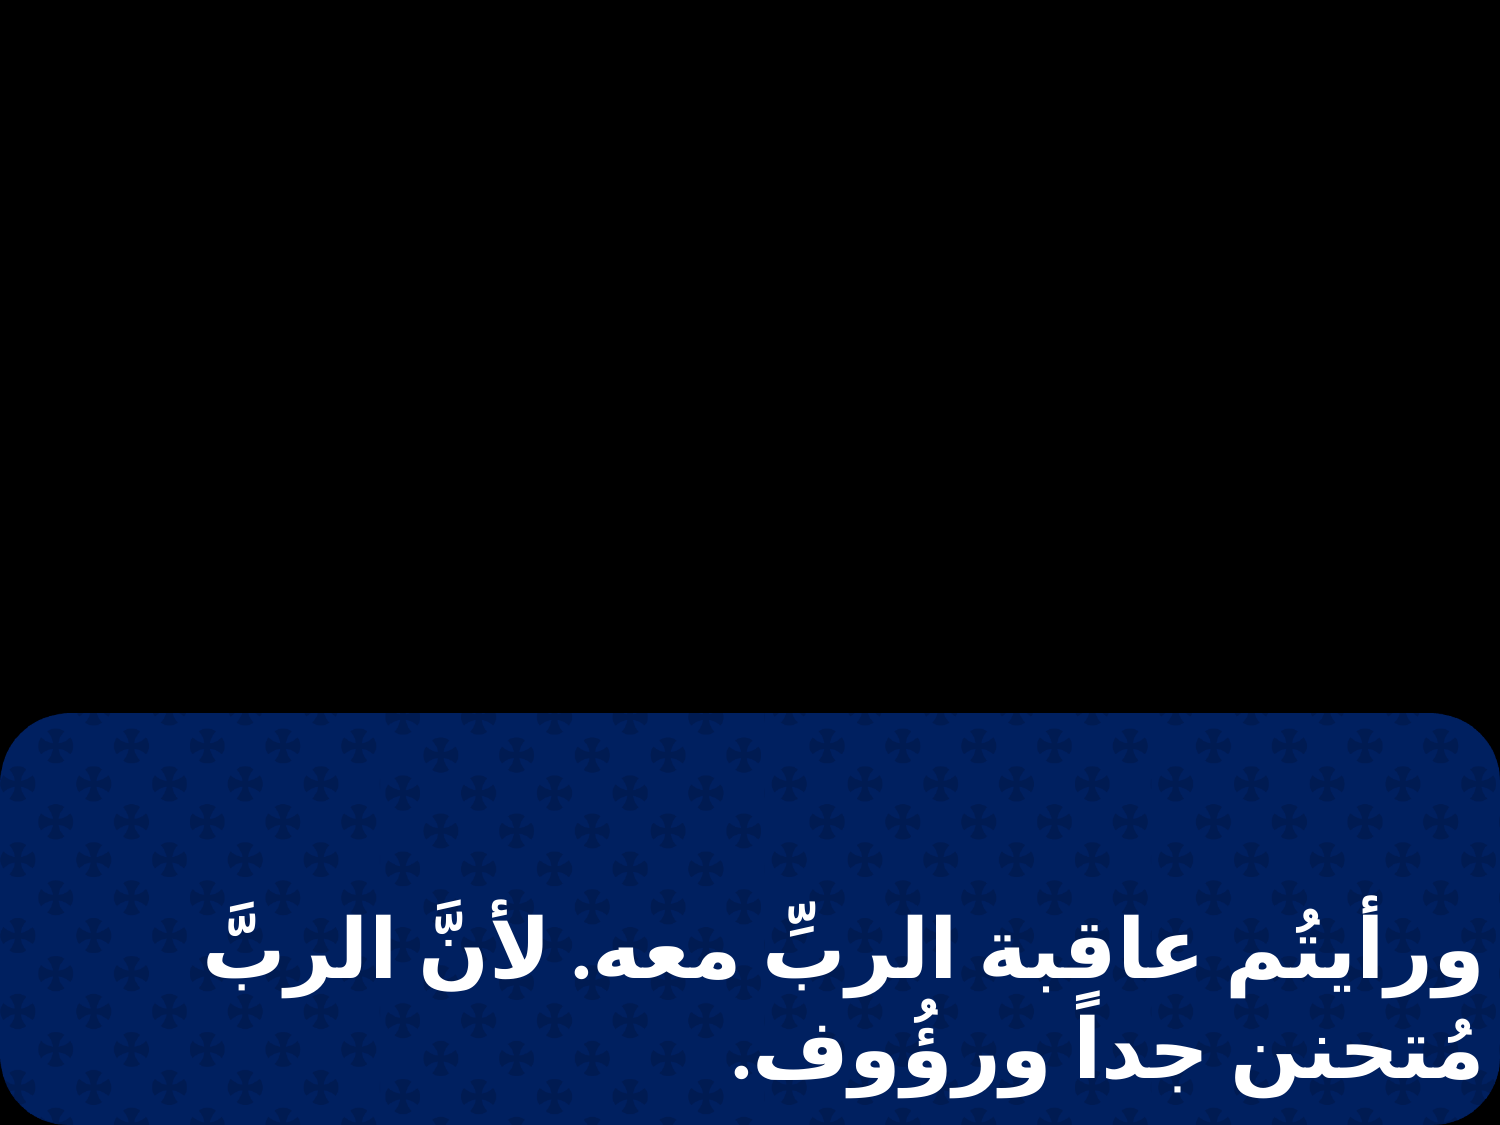

ورأيتُم عاقبة الربِّ معه. لأنَّ الربَّ مُتحنن جداً ورؤُوف.